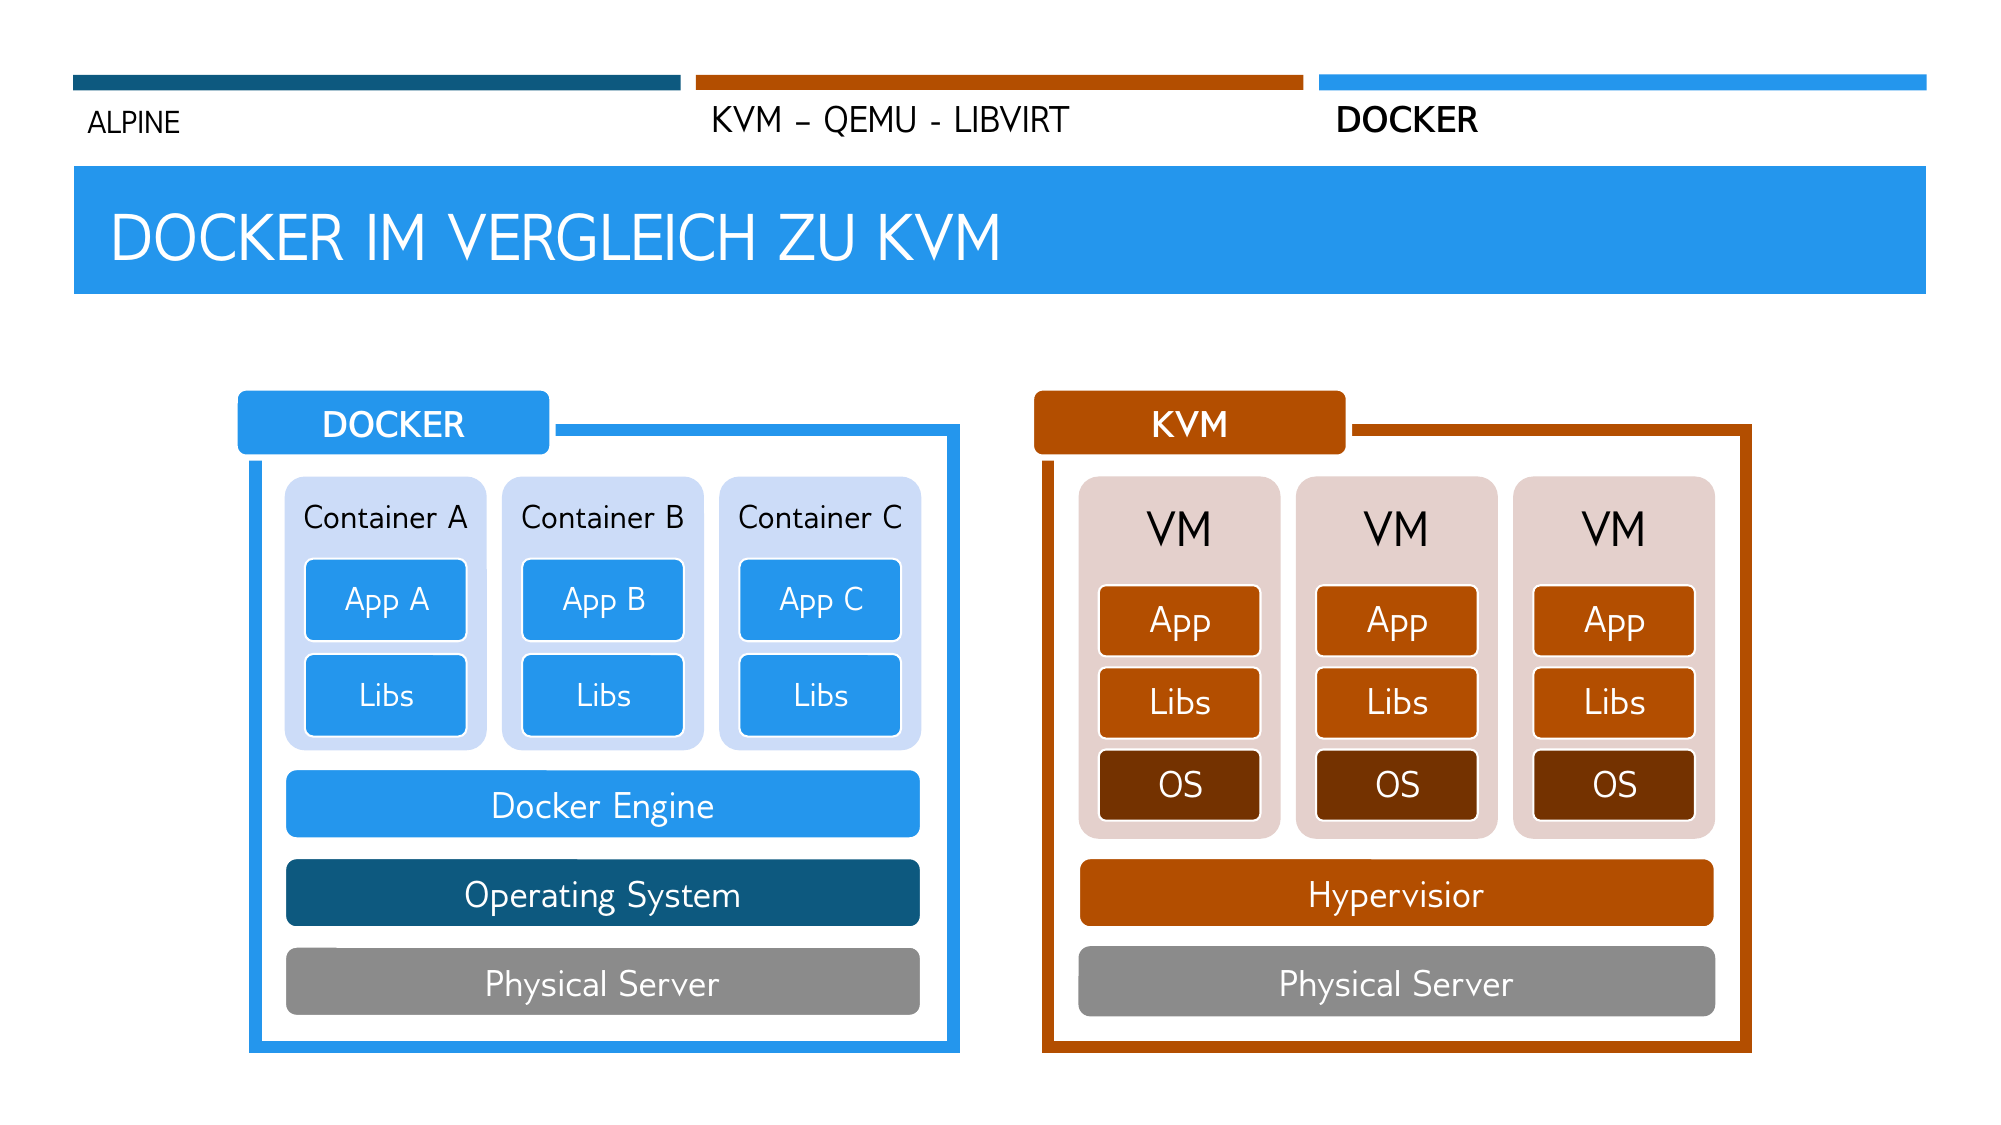

Alpine
KVM – Qemu - Libvirt
Docker
# Docker im Vergleich zu KVm
Docker
KVM

Container A
App A
Libs
Container B
App B
Libs
Container C
App C
Libs
VM
App
Libs
OS
VM
App
Libs
OS
VM
App
Libs
OS
Docker Engine
Operating System
Hypervisior
Physical Server
Physical Server